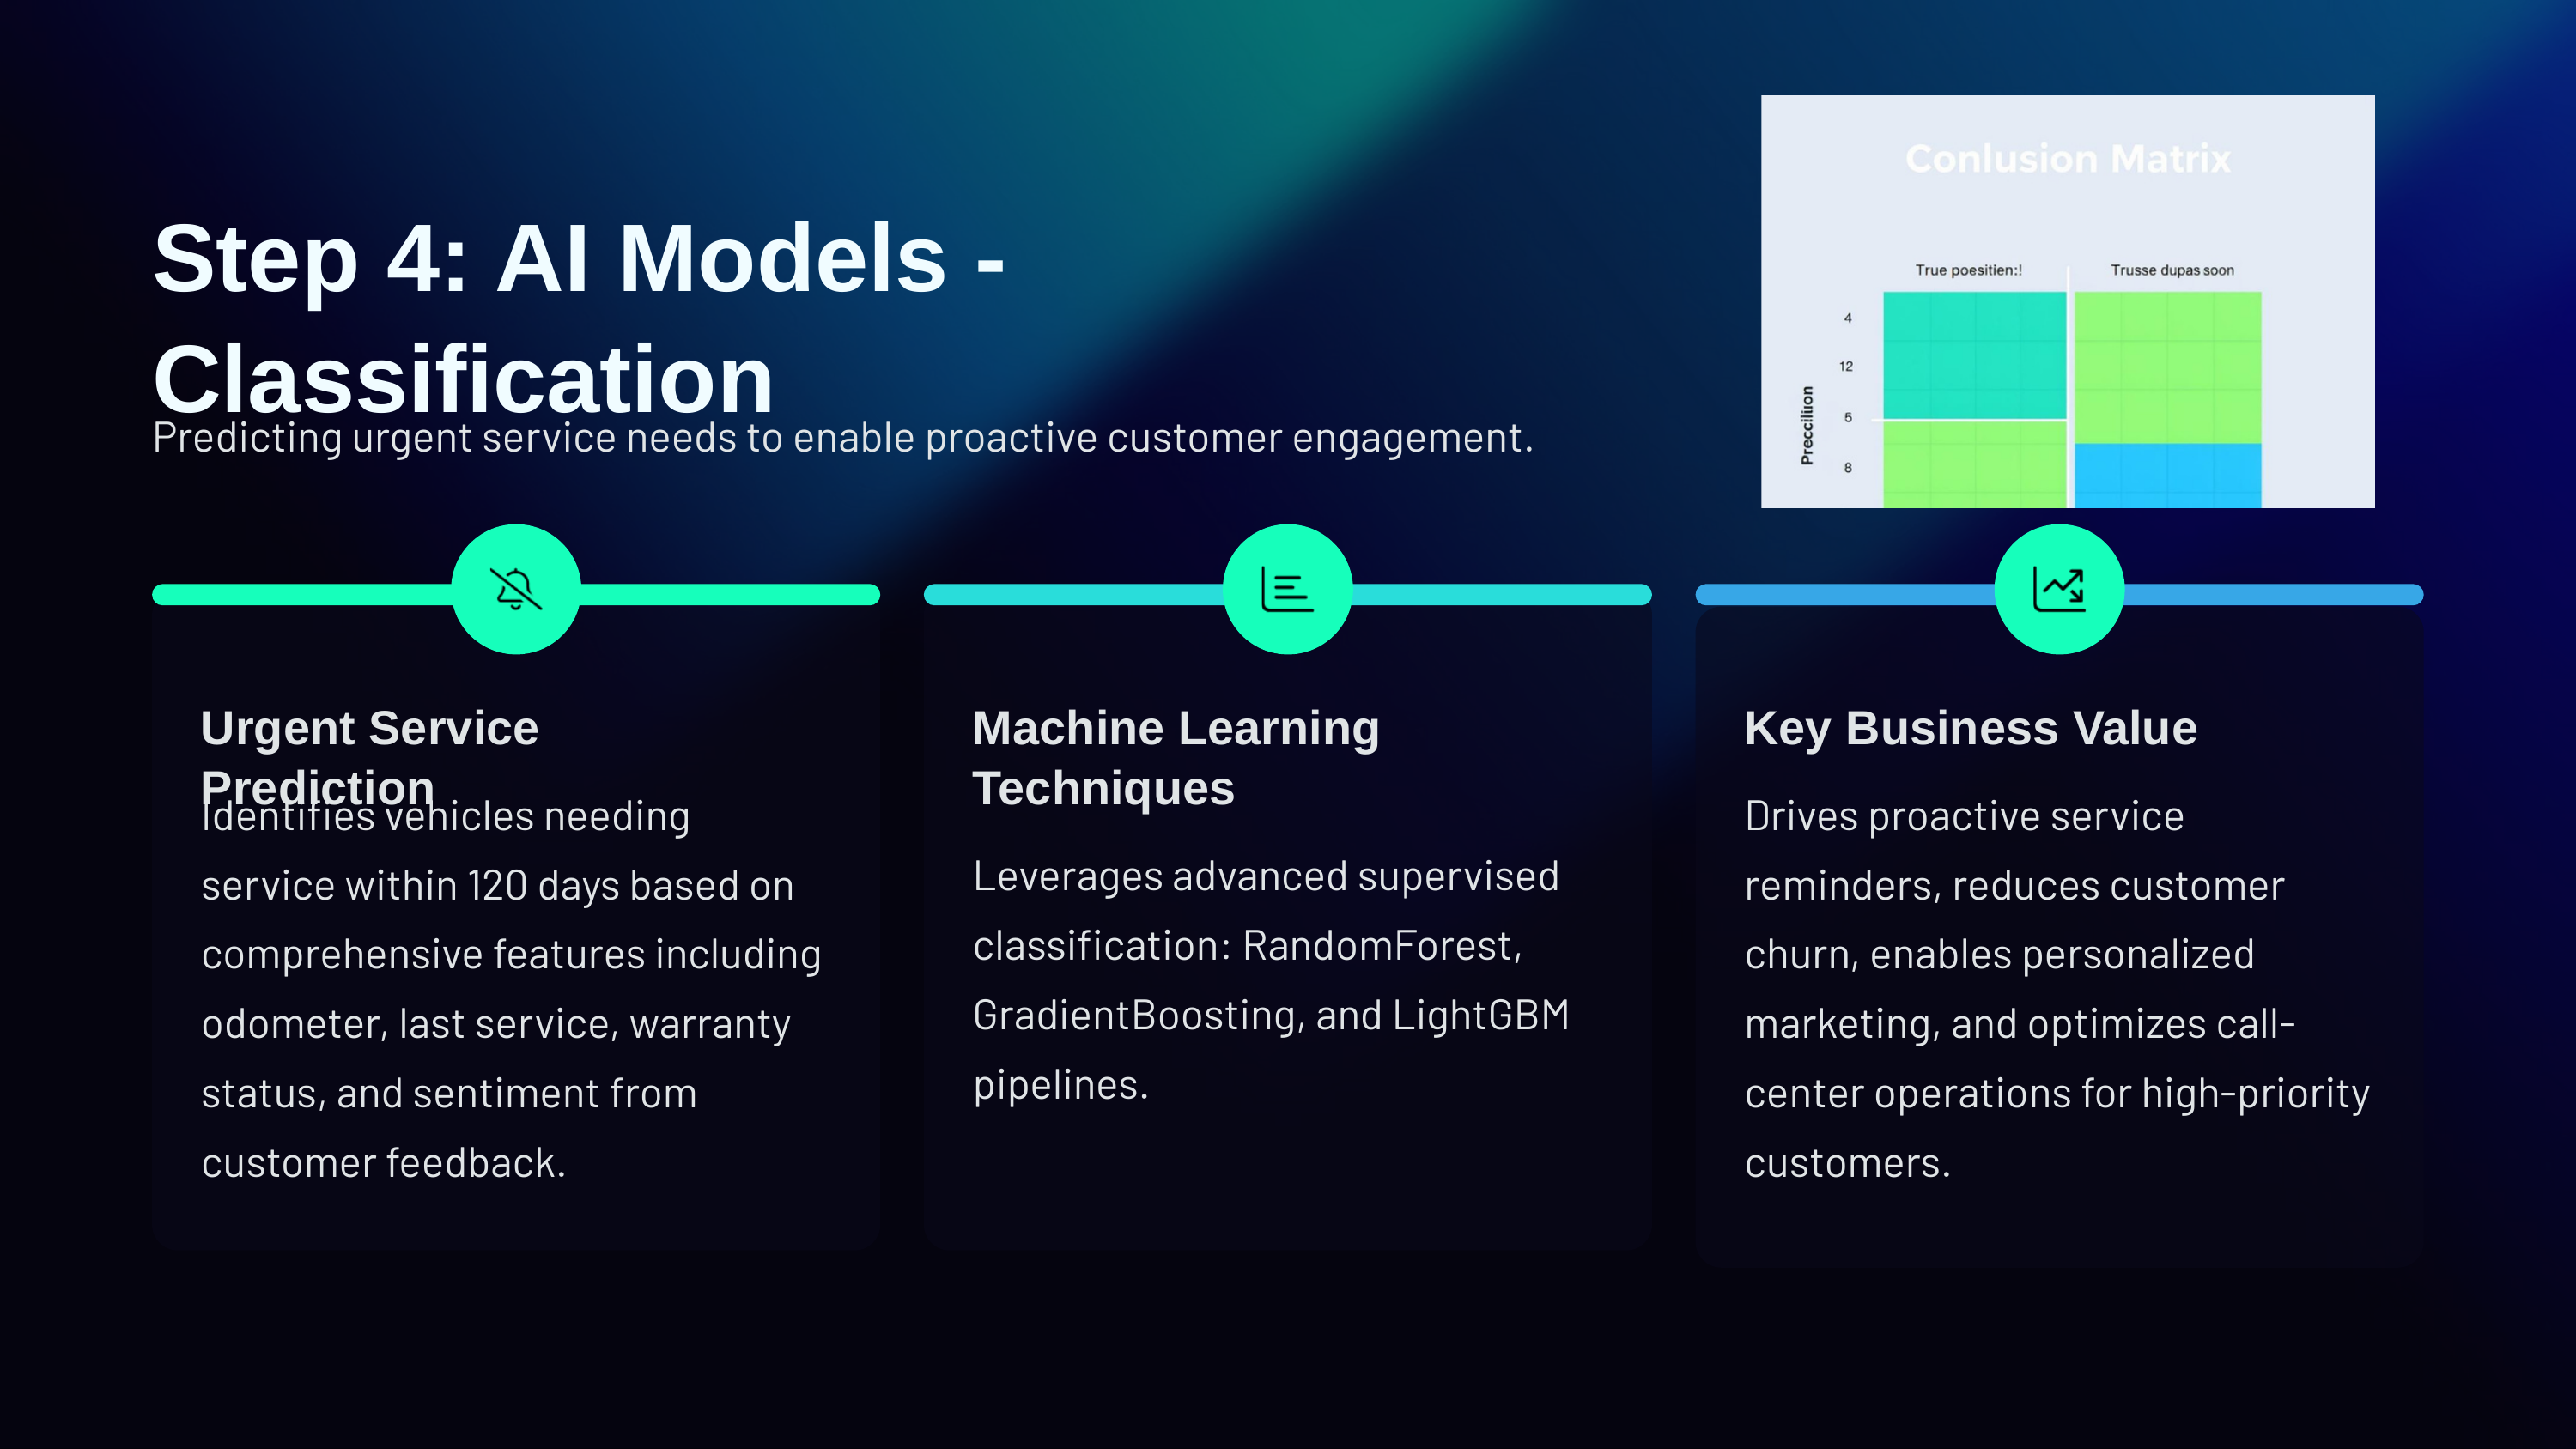

Step 4: AI Models - Classification
Predicting urgent service needs to enable proactive customer engagement.

Urgent Service Prediction
Machine Learning Techniques
Key Business Value
Identifies vehicles needing service within 120 days based on comprehensive features including odometer, last service, warranty status, and sentiment from customer feedback.
Drives proactive service reminders, reduces customer churn, enables personalized marketing, and optimizes call-center operations for high-priority customers.
Leverages advanced supervised classification: RandomForest, GradientBoosting, and LightGBM pipelines.